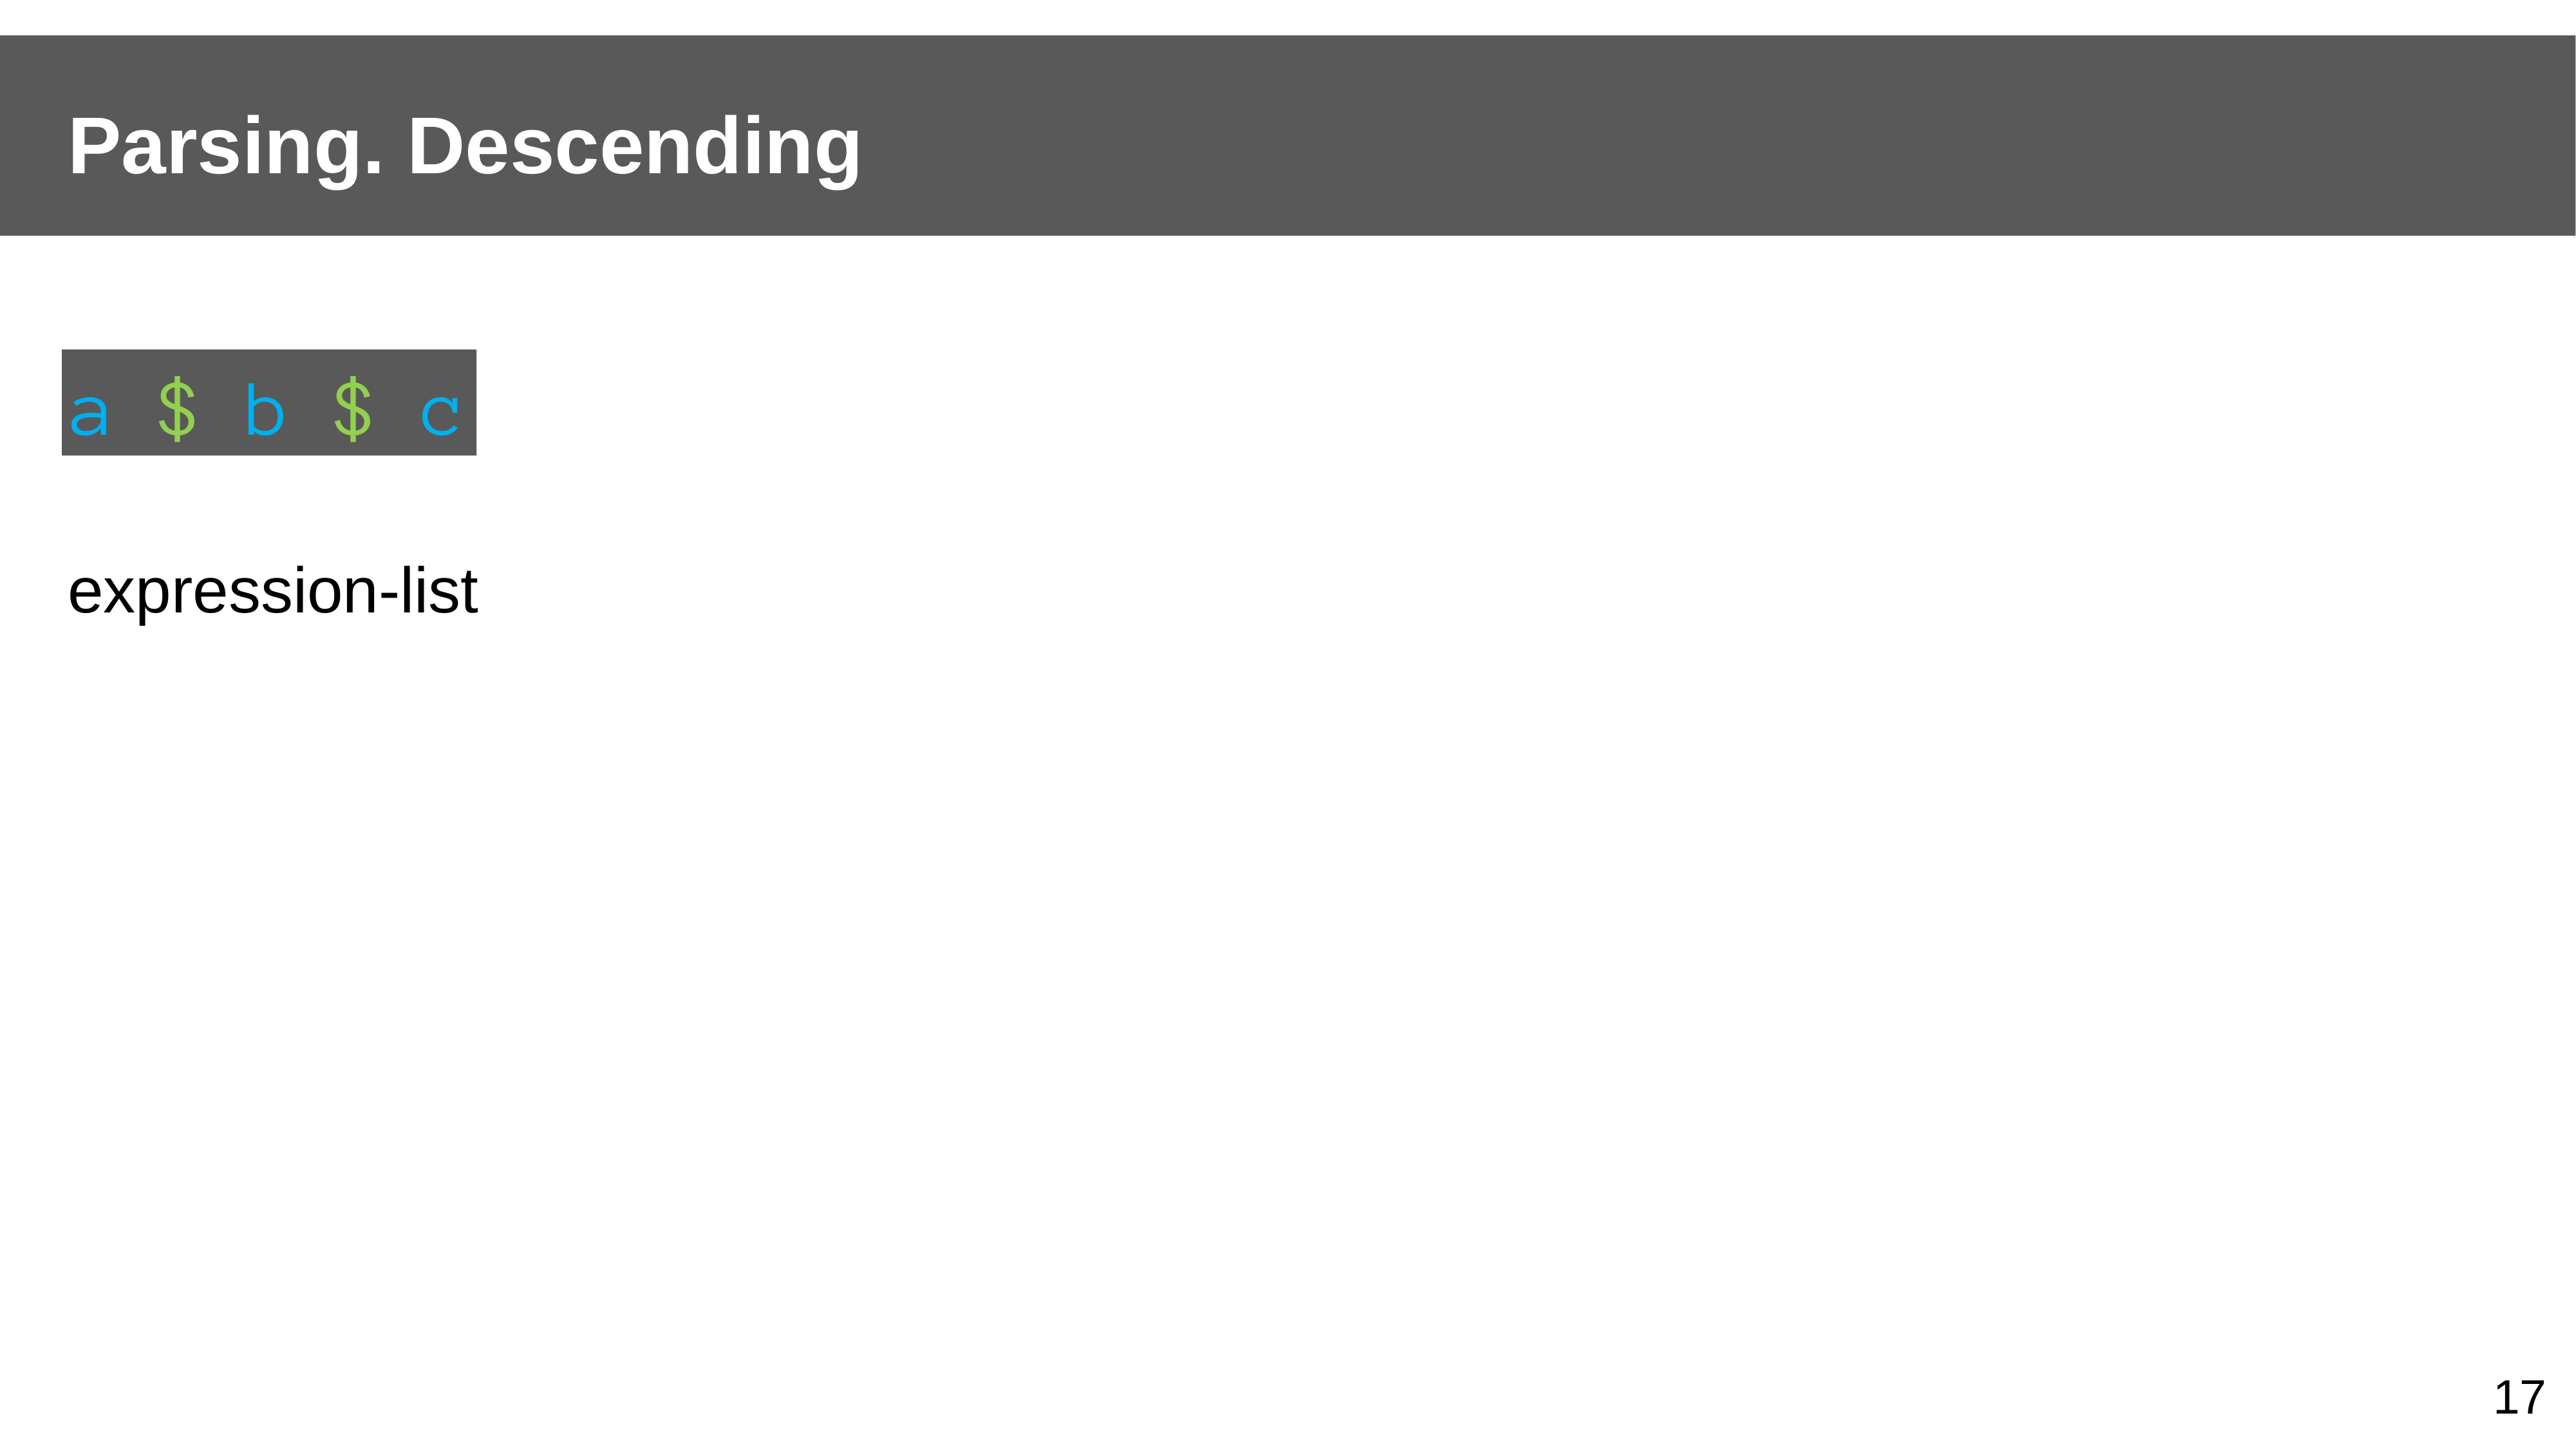

# Parsing. Descending
a $ b $ c
expression-list